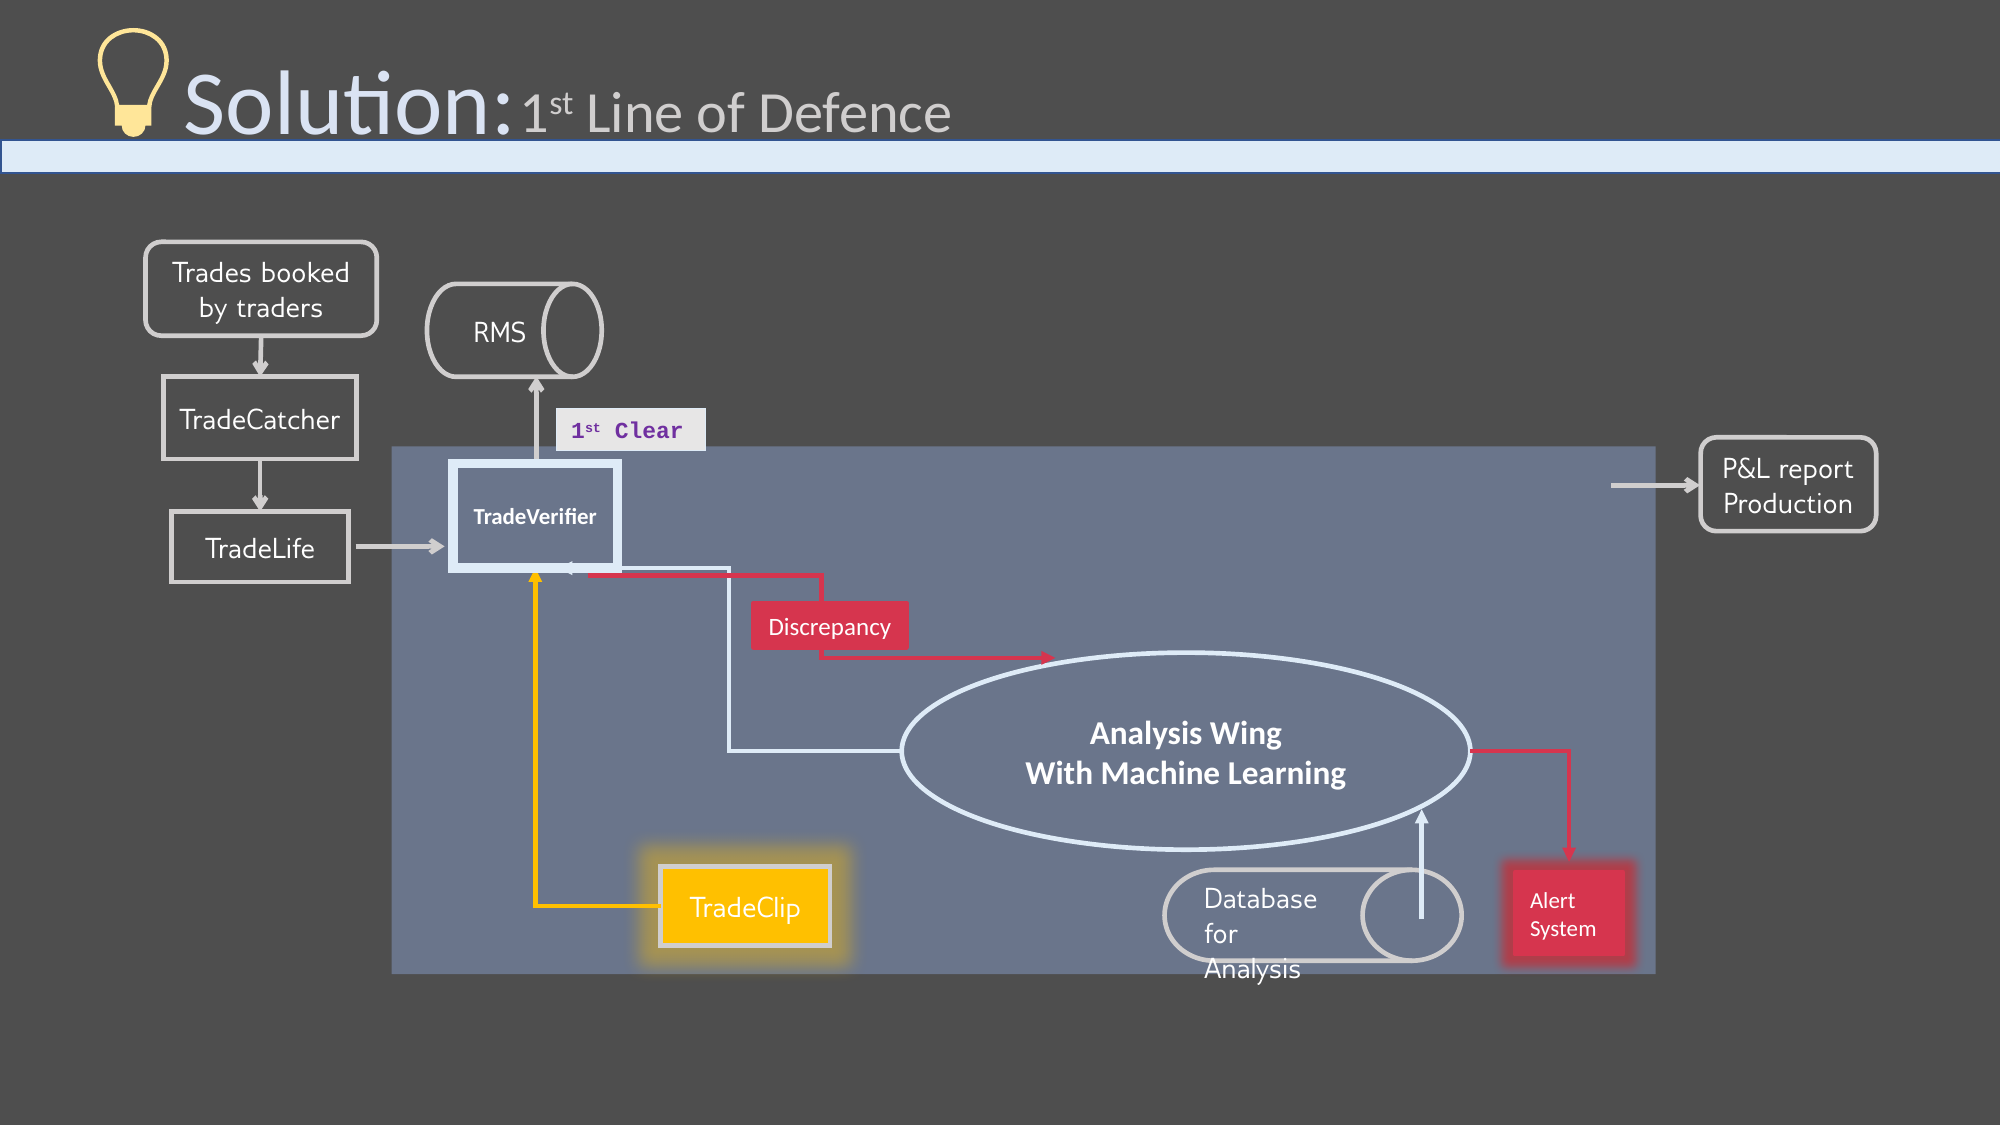

Solution:
1st Line of Defence

Trades booked by traders
RMS
TradeCatcher
1st Clear
P&L report Production

TradeVerifier
TradeLife
Discrepancy
Analysis Wing
With Machine Learning
TradeClip

Database for
Analysis
Alert System